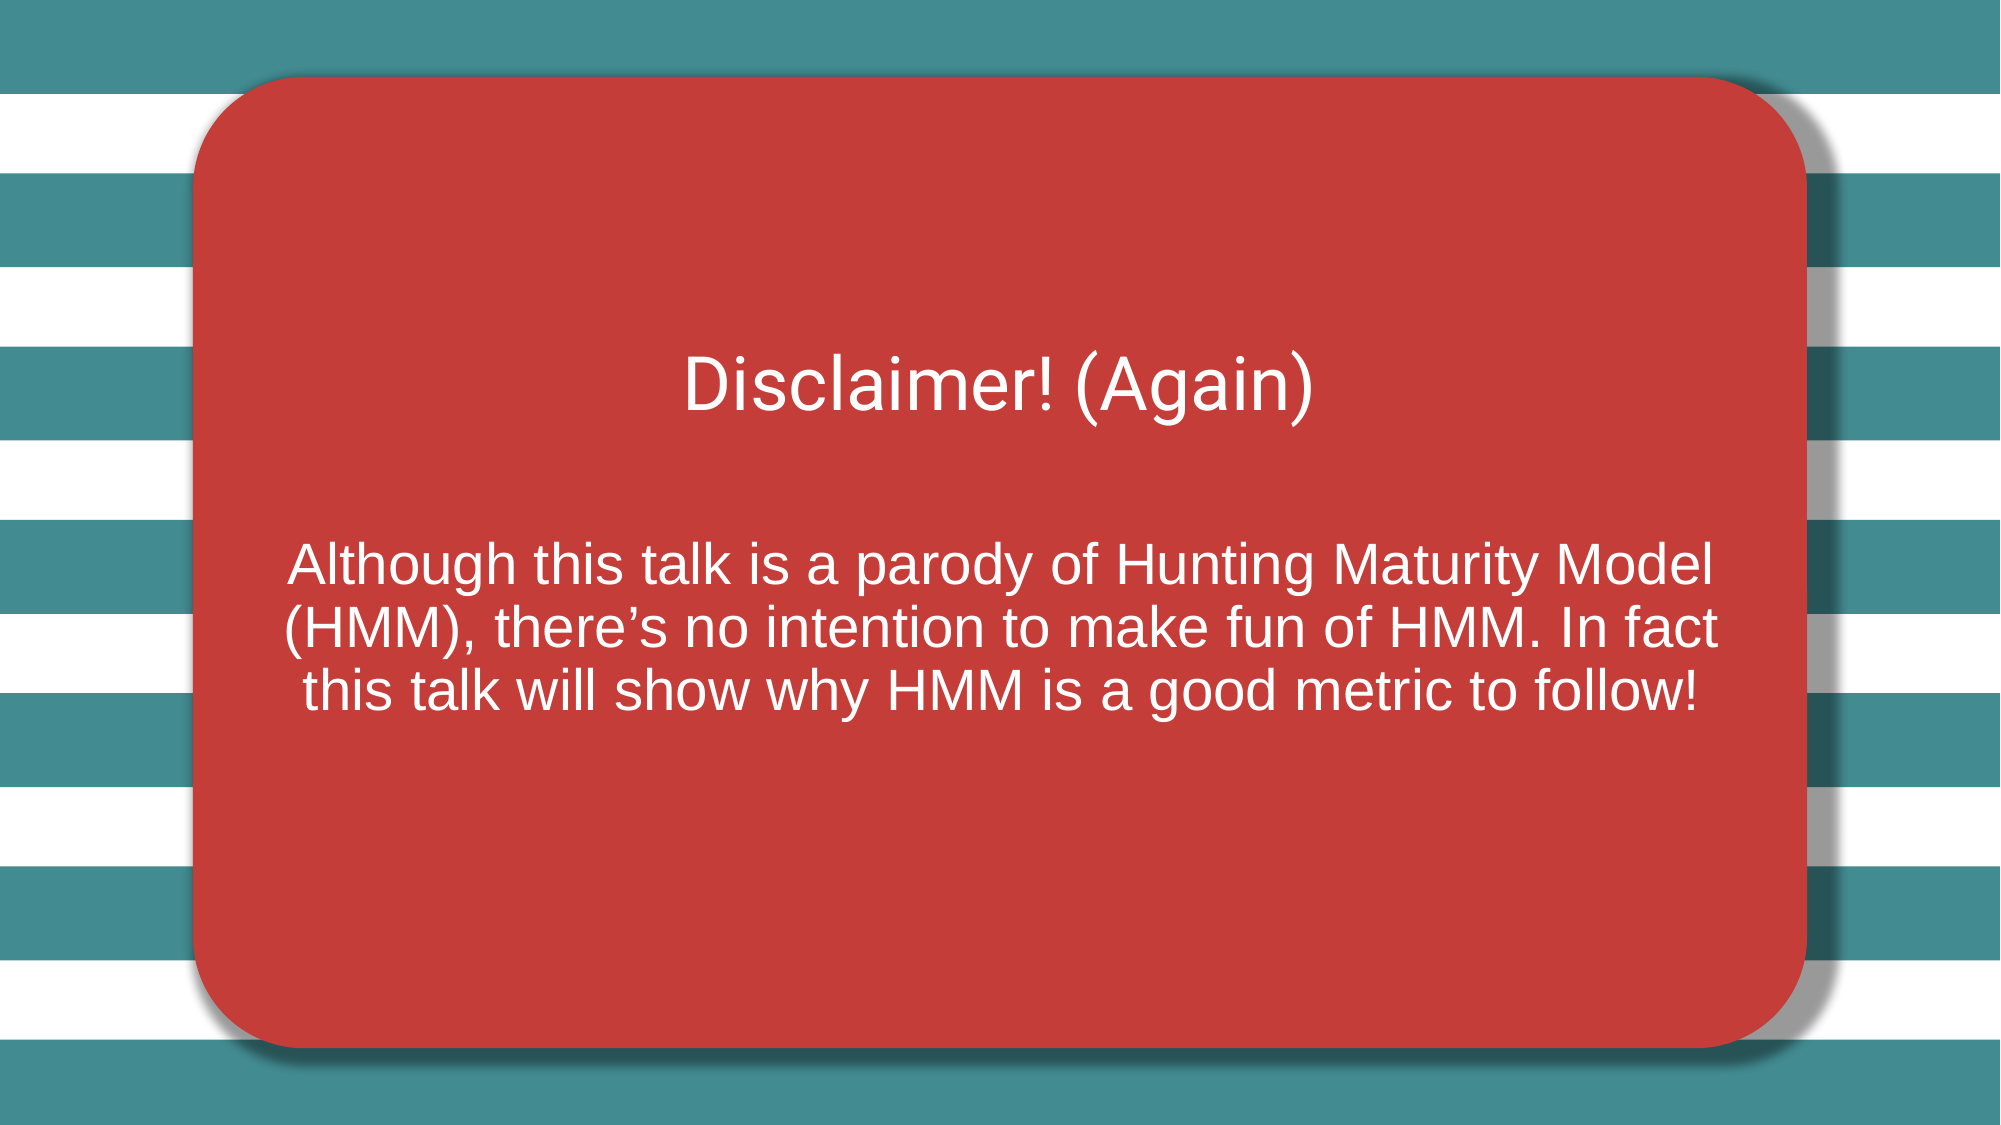

Disclaimer! (Again)
Although this talk is a parody of Hunting Maturity Model (HMM), there’s no intention to make fun of HMM. In fact this talk will show why HMM is a good metric to follow!